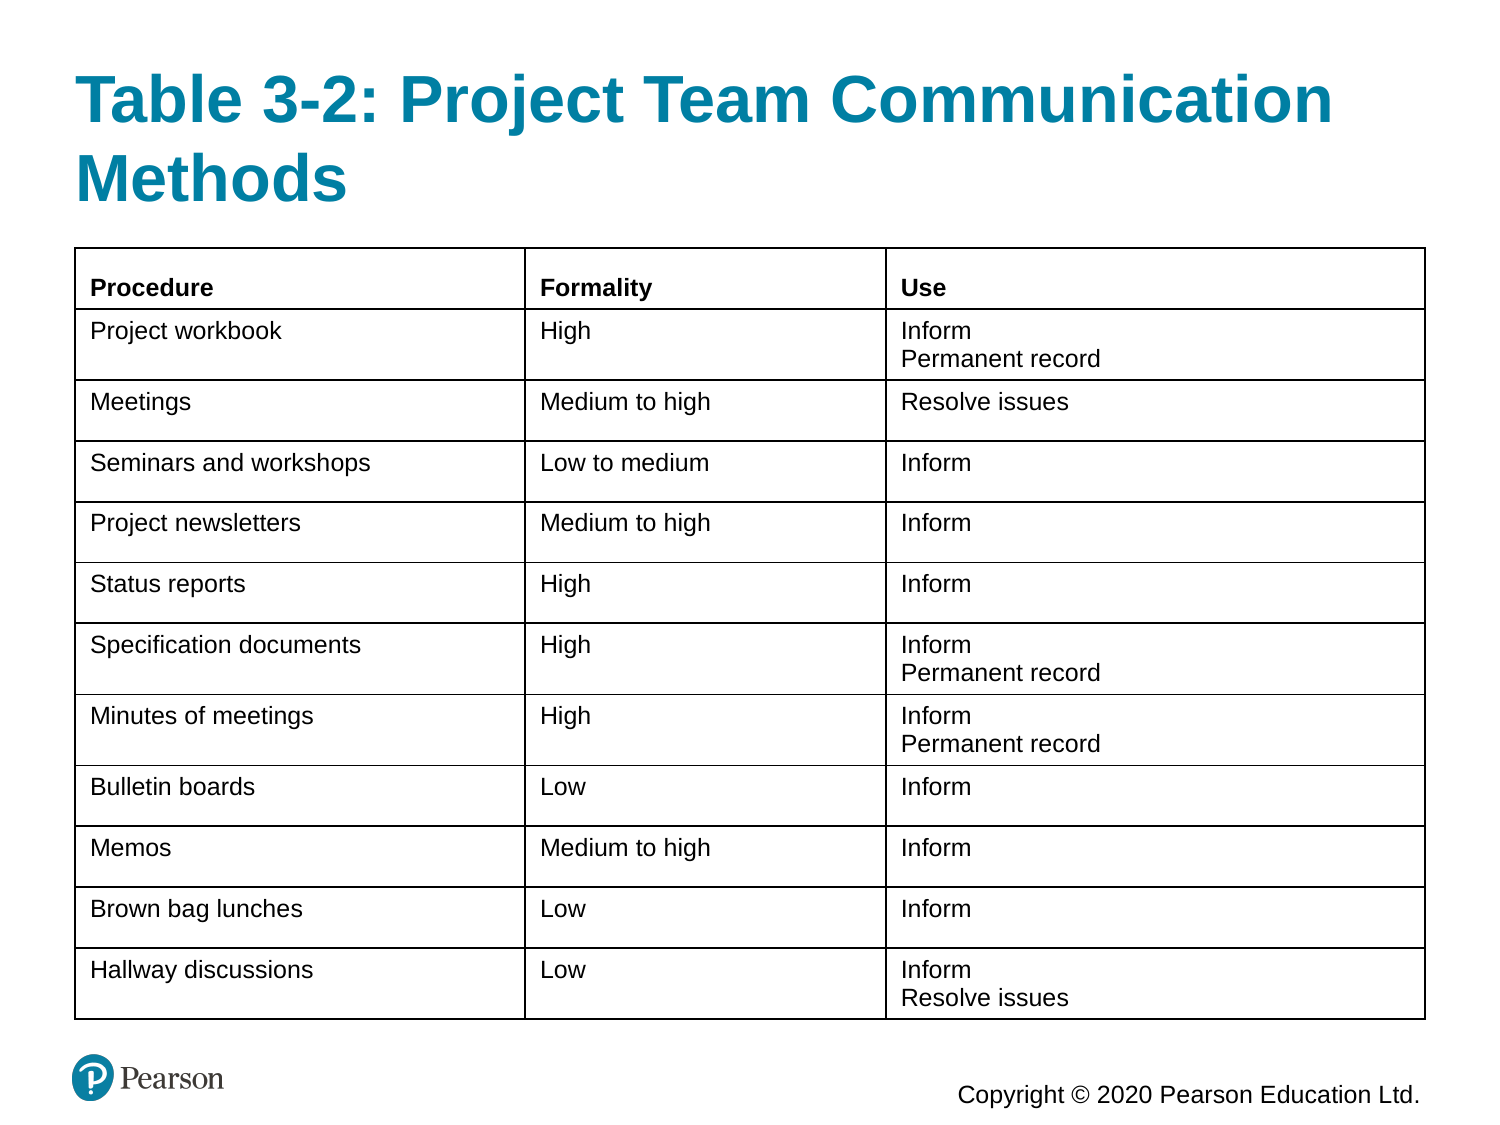

# Table 3-2: Project Team Communication Methods
| Procedure | Formality | Use |
| --- | --- | --- |
| Project workbook | High | Inform Permanent record |
| Meetings | Medium to high | Resolve issues |
| Seminars and workshops | Low to medium | Inform |
| Project newsletters | Medium to high | Inform |
| Status reports | High | Inform |
| Specification documents | High | Inform Permanent record |
| Minutes of meetings | High | Inform Permanent record |
| Bulletin boards | Low | Inform |
| Memos | Medium to high | Inform |
| Brown bag lunches | Low | Inform |
| Hallway discussions | Low | Inform Resolve issues |